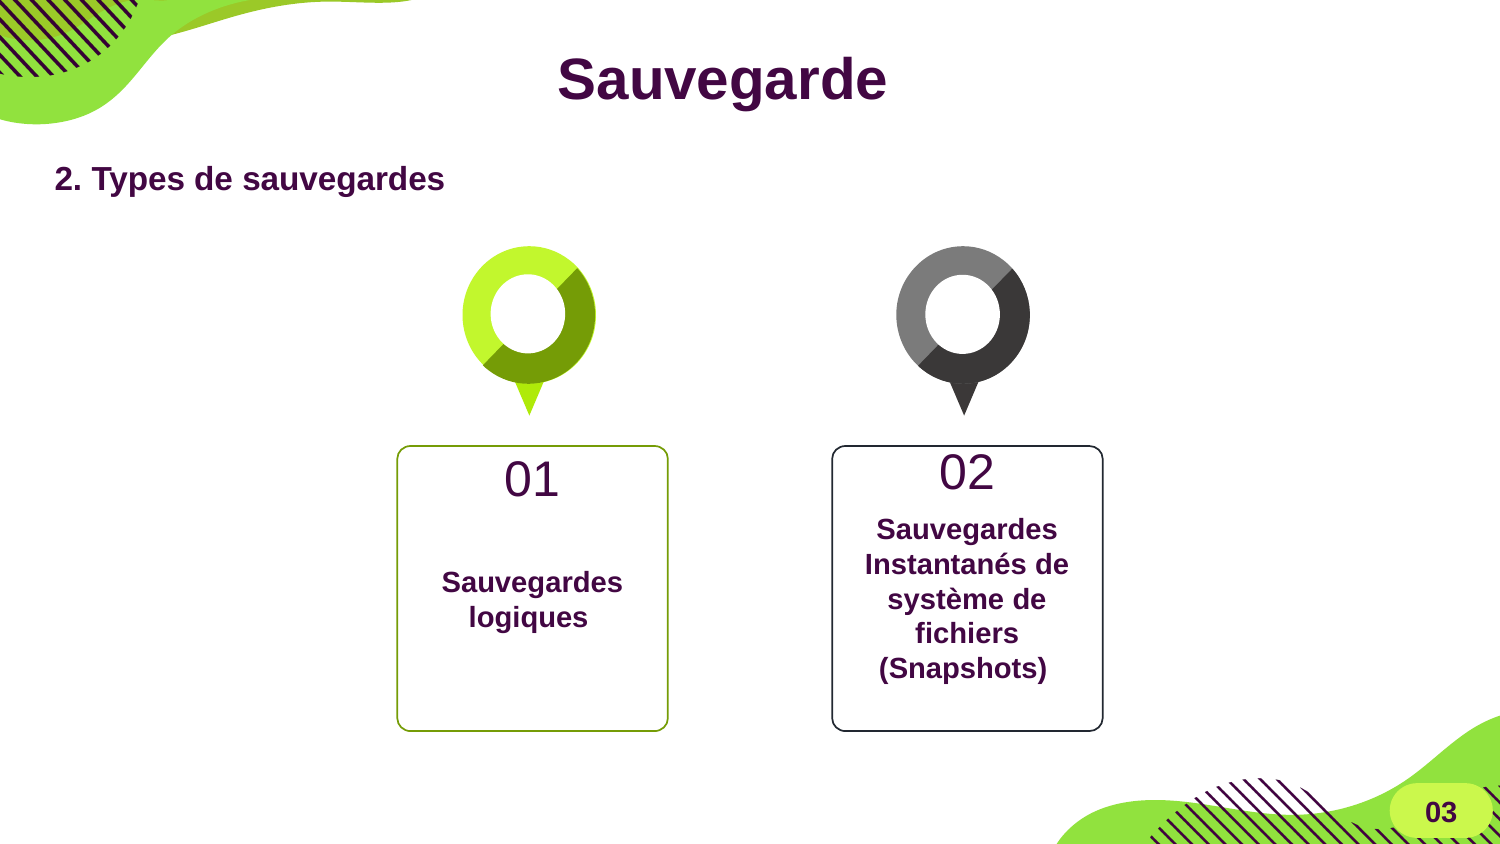

# Sauvegarde
2. Types de sauvegardes

01
02

Sauvegardes Instantanés de système de fichiers (Snapshots)
Sauvegardes logiques
03